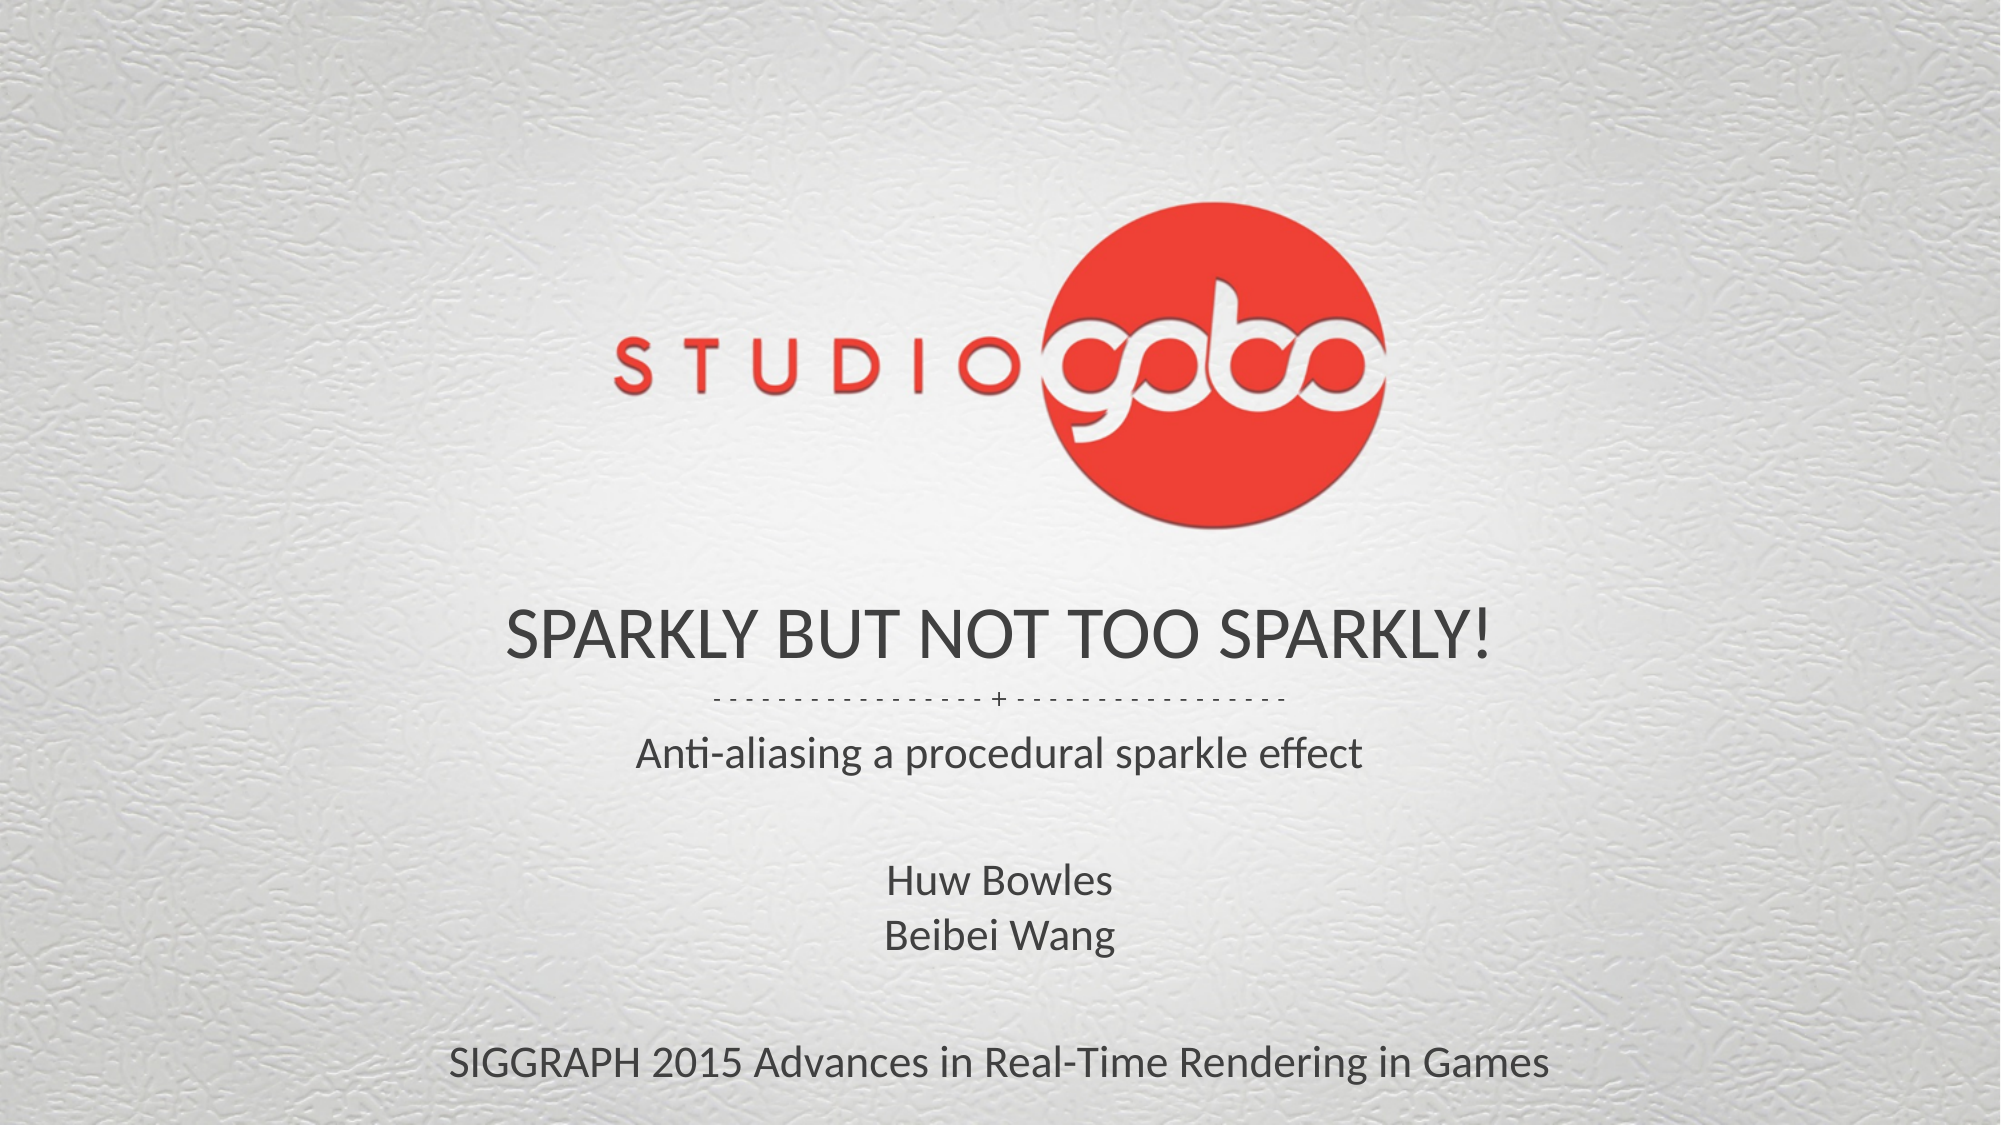

# Sparkly but not too sparkly!
Anti-aliasing a procedural sparkle effect

Huw Bowles
Beibei Wang

SIGGRAPH 2015 Advances in Real-Time Rendering in Games